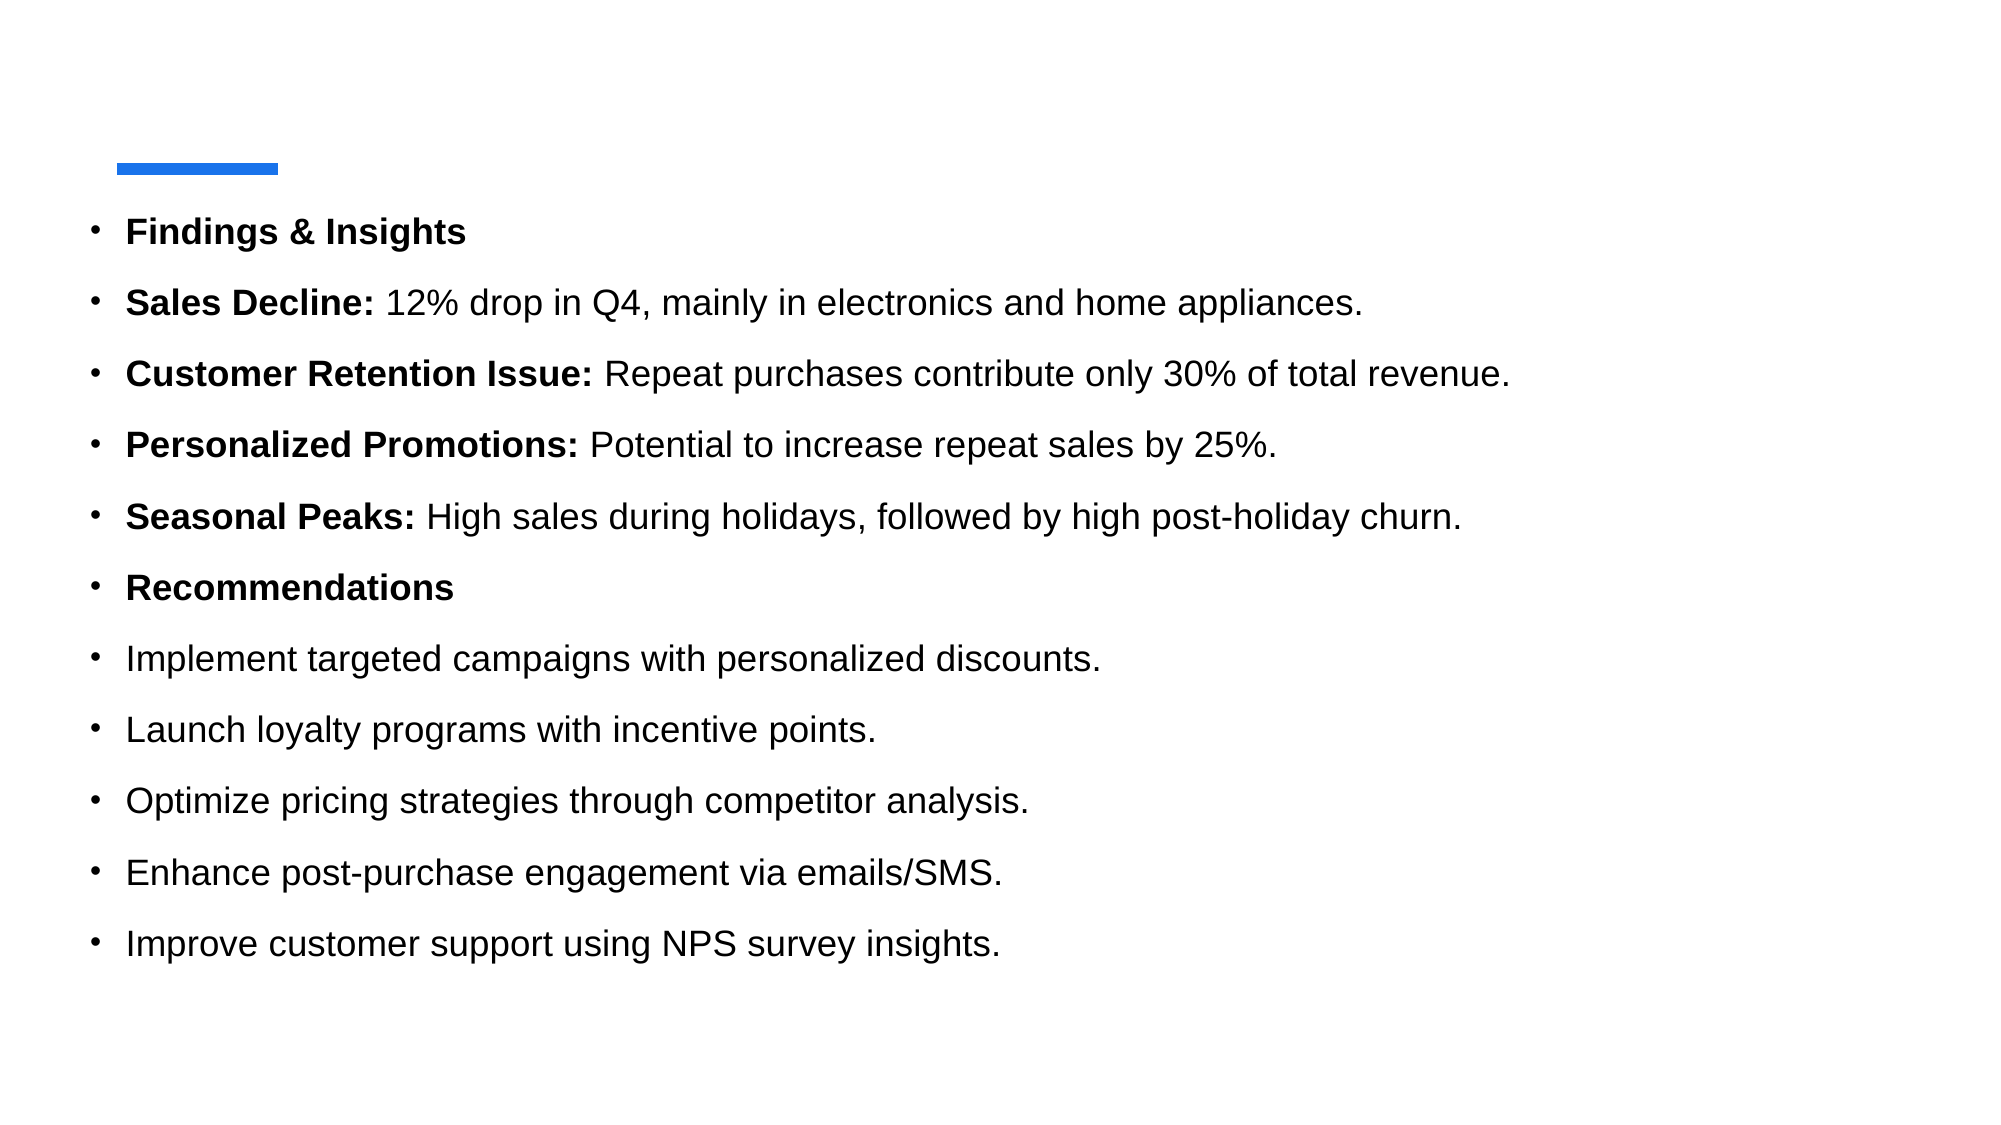

Findings & Insights
Sales Decline: 12% drop in Q4, mainly in electronics and home appliances.
Customer Retention Issue: Repeat purchases contribute only 30% of total revenue.
Personalized Promotions: Potential to increase repeat sales by 25%.
Seasonal Peaks: High sales during holidays, followed by high post-holiday churn.
Recommendations
Implement targeted campaigns with personalized discounts.
Launch loyalty programs with incentive points.
Optimize pricing strategies through competitor analysis.
Enhance post-purchase engagement via emails/SMS.
Improve customer support using NPS survey insights.